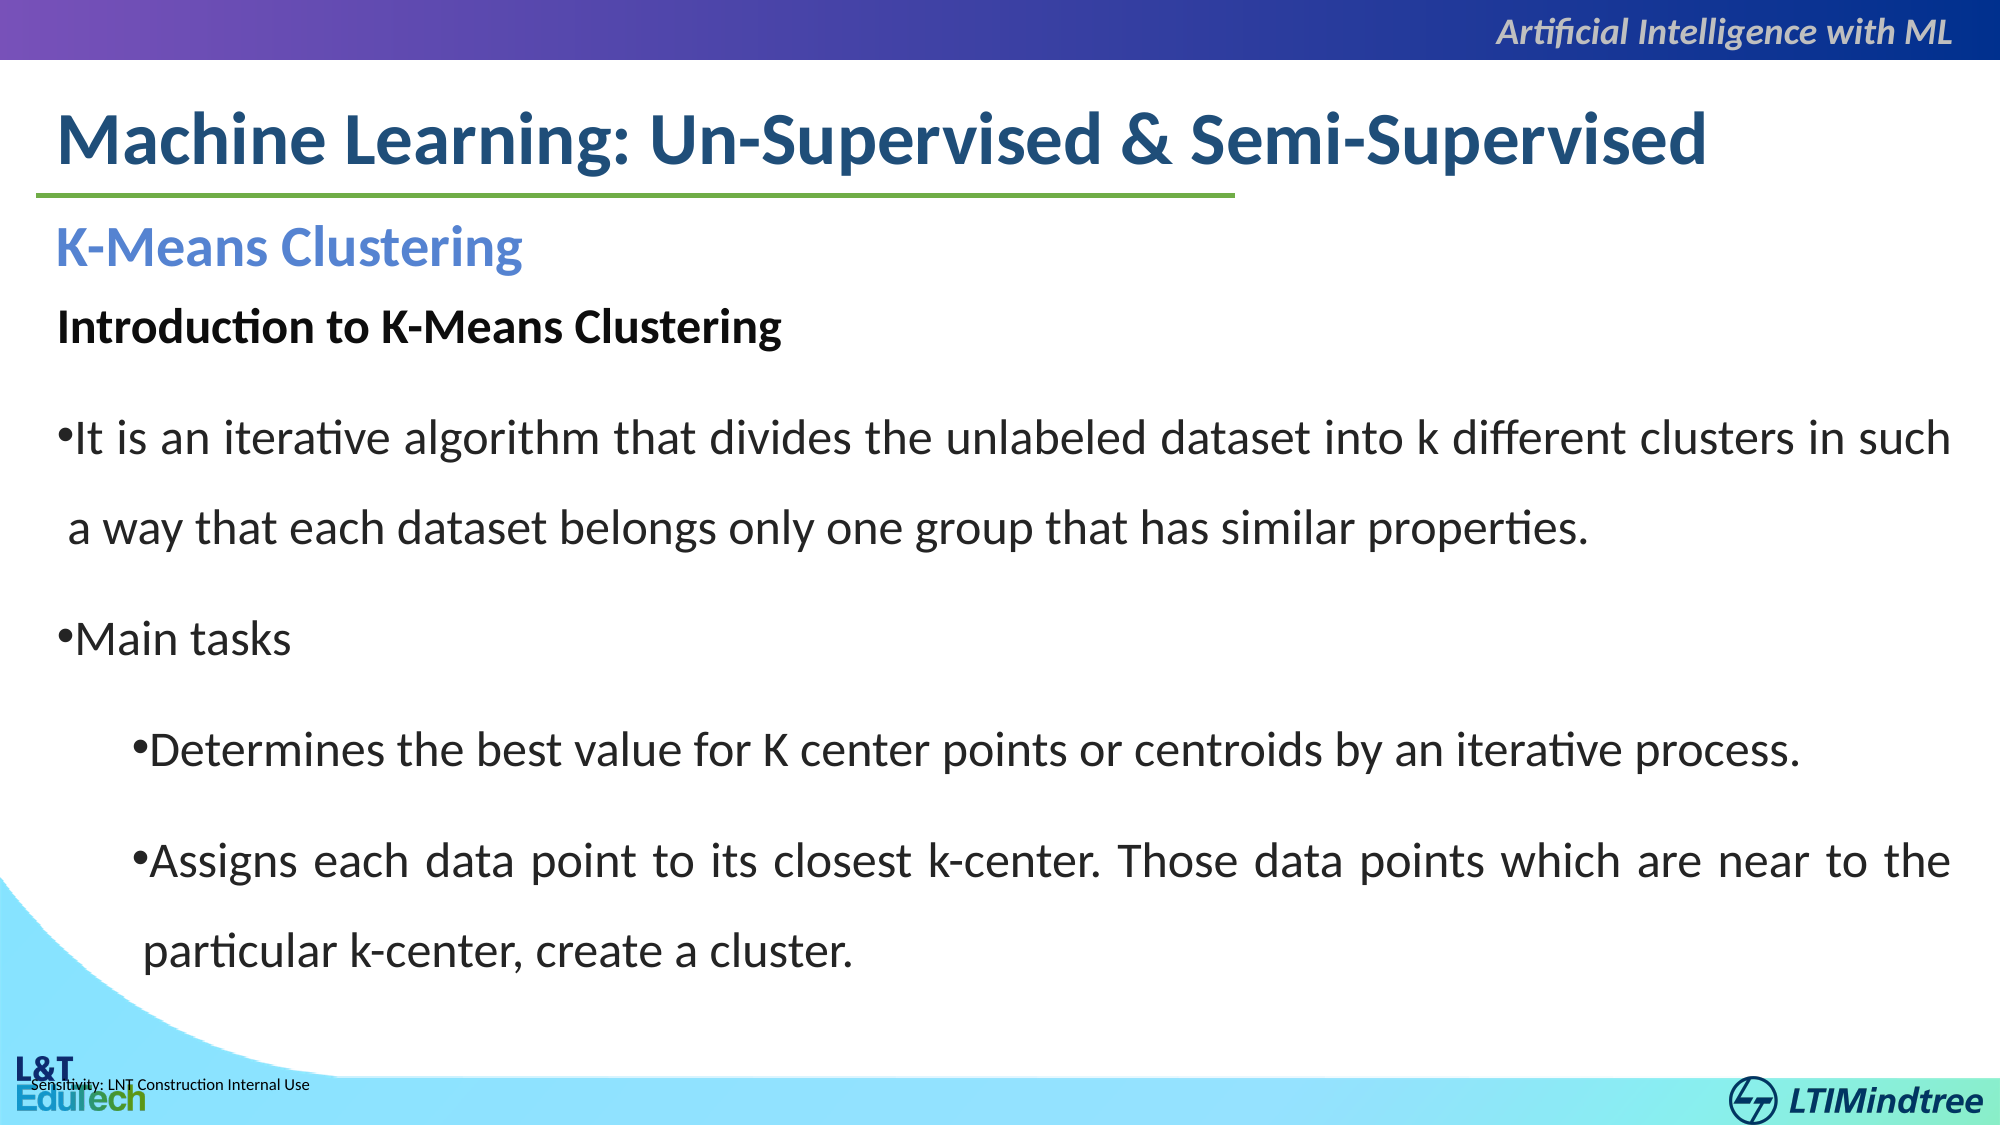

Artificial Intelligence with ML
Machine Learning: Un-Supervised & Semi-Supervised
K-Means Clustering
Introduction to K-Means Clustering
It is an iterative algorithm that divides the unlabeled dataset into k different clusters in such a way that each dataset belongs only one group that has similar properties.
Main tasks
Determines the best value for K center points or centroids by an iterative process.
Assigns each data point to its closest k-center. Those data points which are near to the particular k-center, create a cluster.